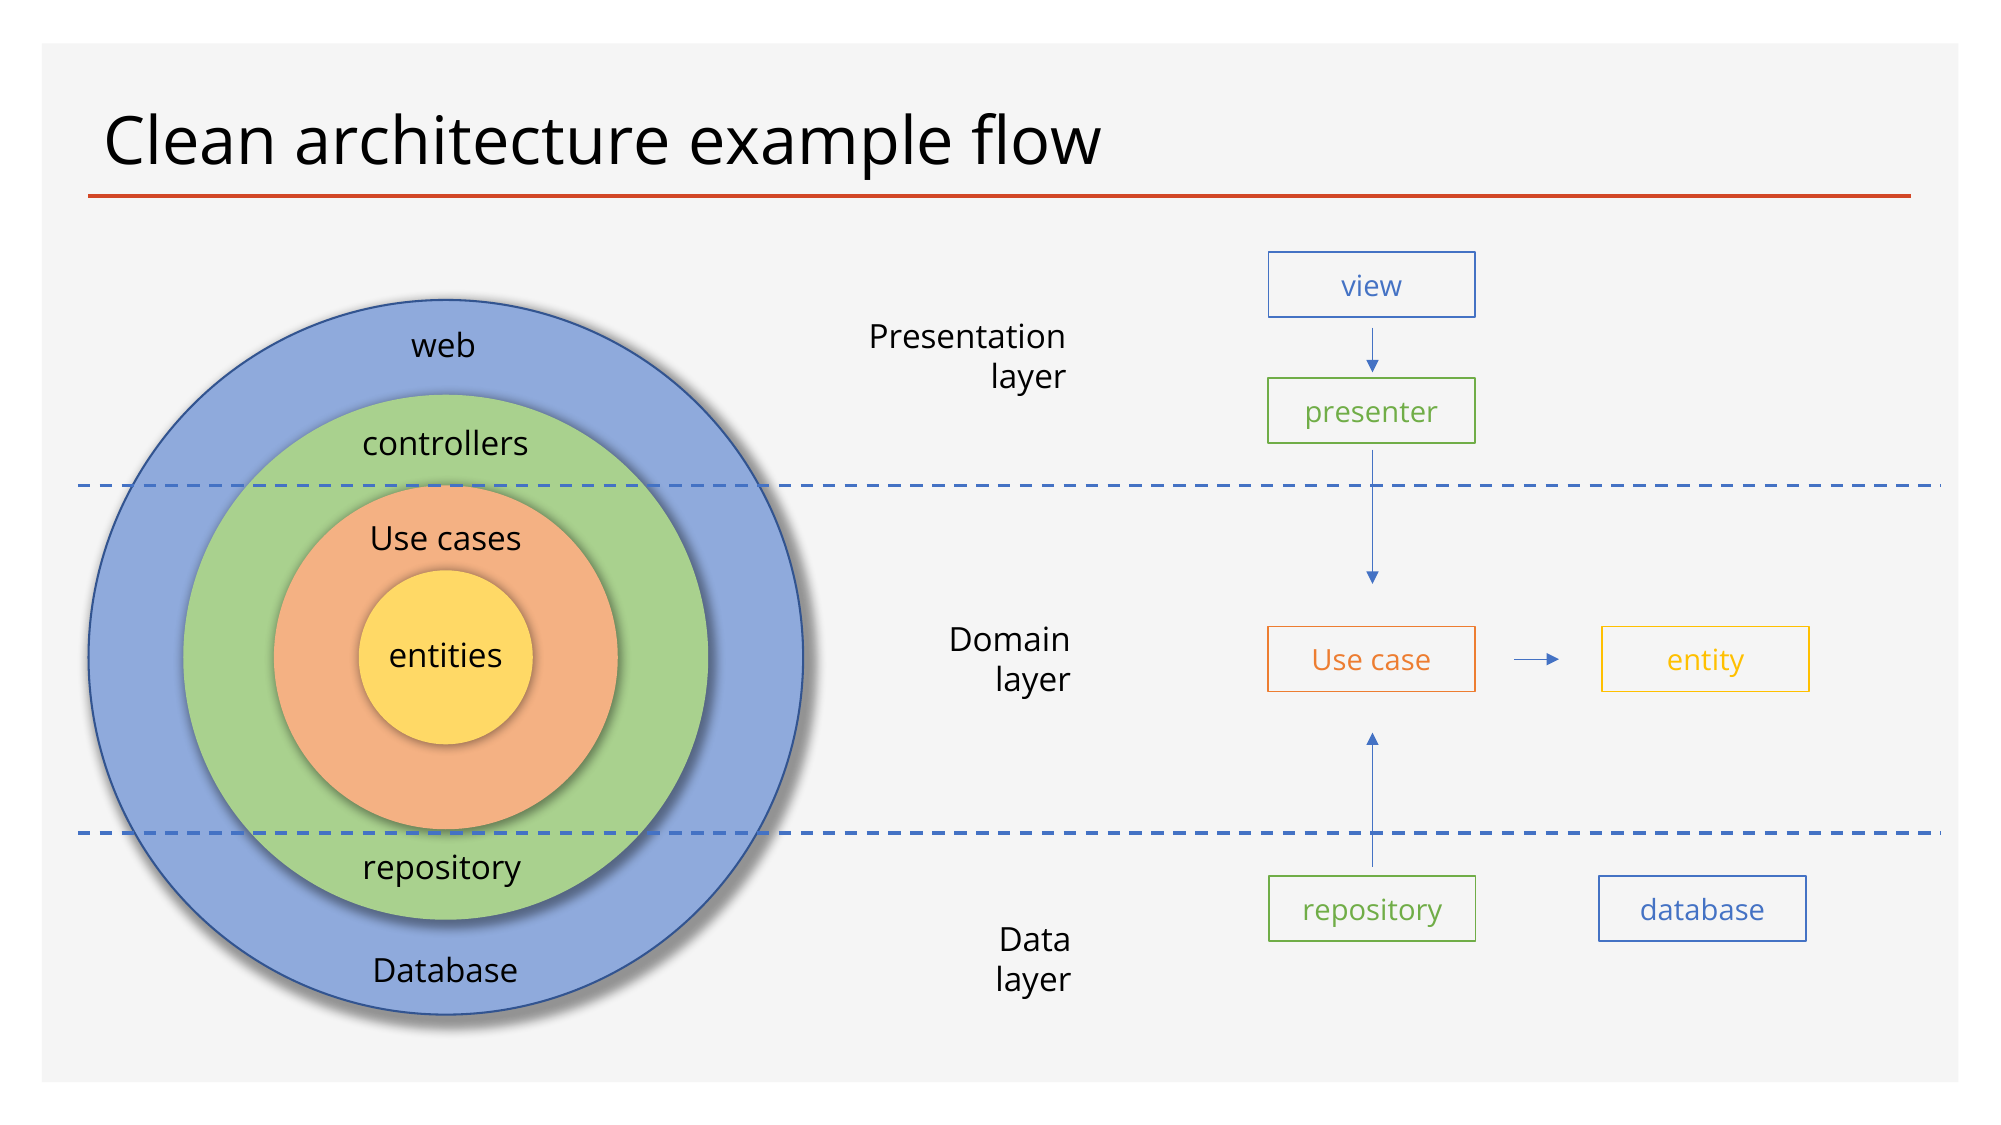

# Clean architecture example flow
view

Presentation
layer
web
presenter

controllers

Use cases

Domain
layer
Use case
entity
entities
repository
database
repository
Data
layer
Database